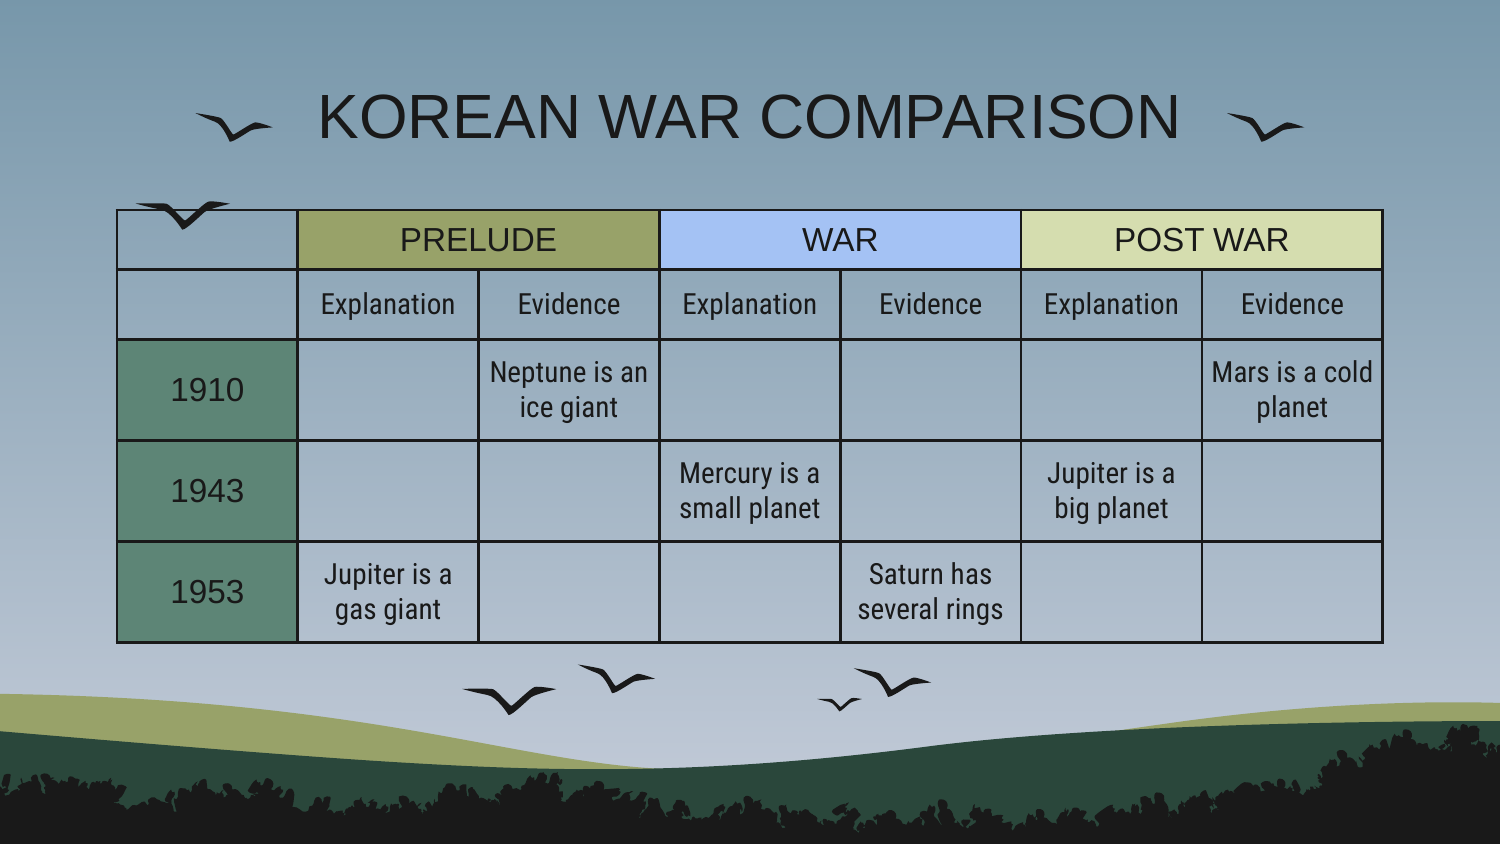

# KOREAN WAR COMPARISON

|  | PRELUDE |  | WAR |  | POST WAR |  |
| --- | --- | --- | --- | --- | --- | --- |
|  | Explanation | Evidence | Explanation | Evidence | Explanation | Evidence |
| 1910 |  | Neptune is an ice giant |  |  |  | Mars is a cold planet |
| 1943 |  |  | Mercury is a small planet |  | Jupiter is a big planet |  |
| 1953 | Jupiter is a gas giant |  |  | Saturn has several rings |  |  |